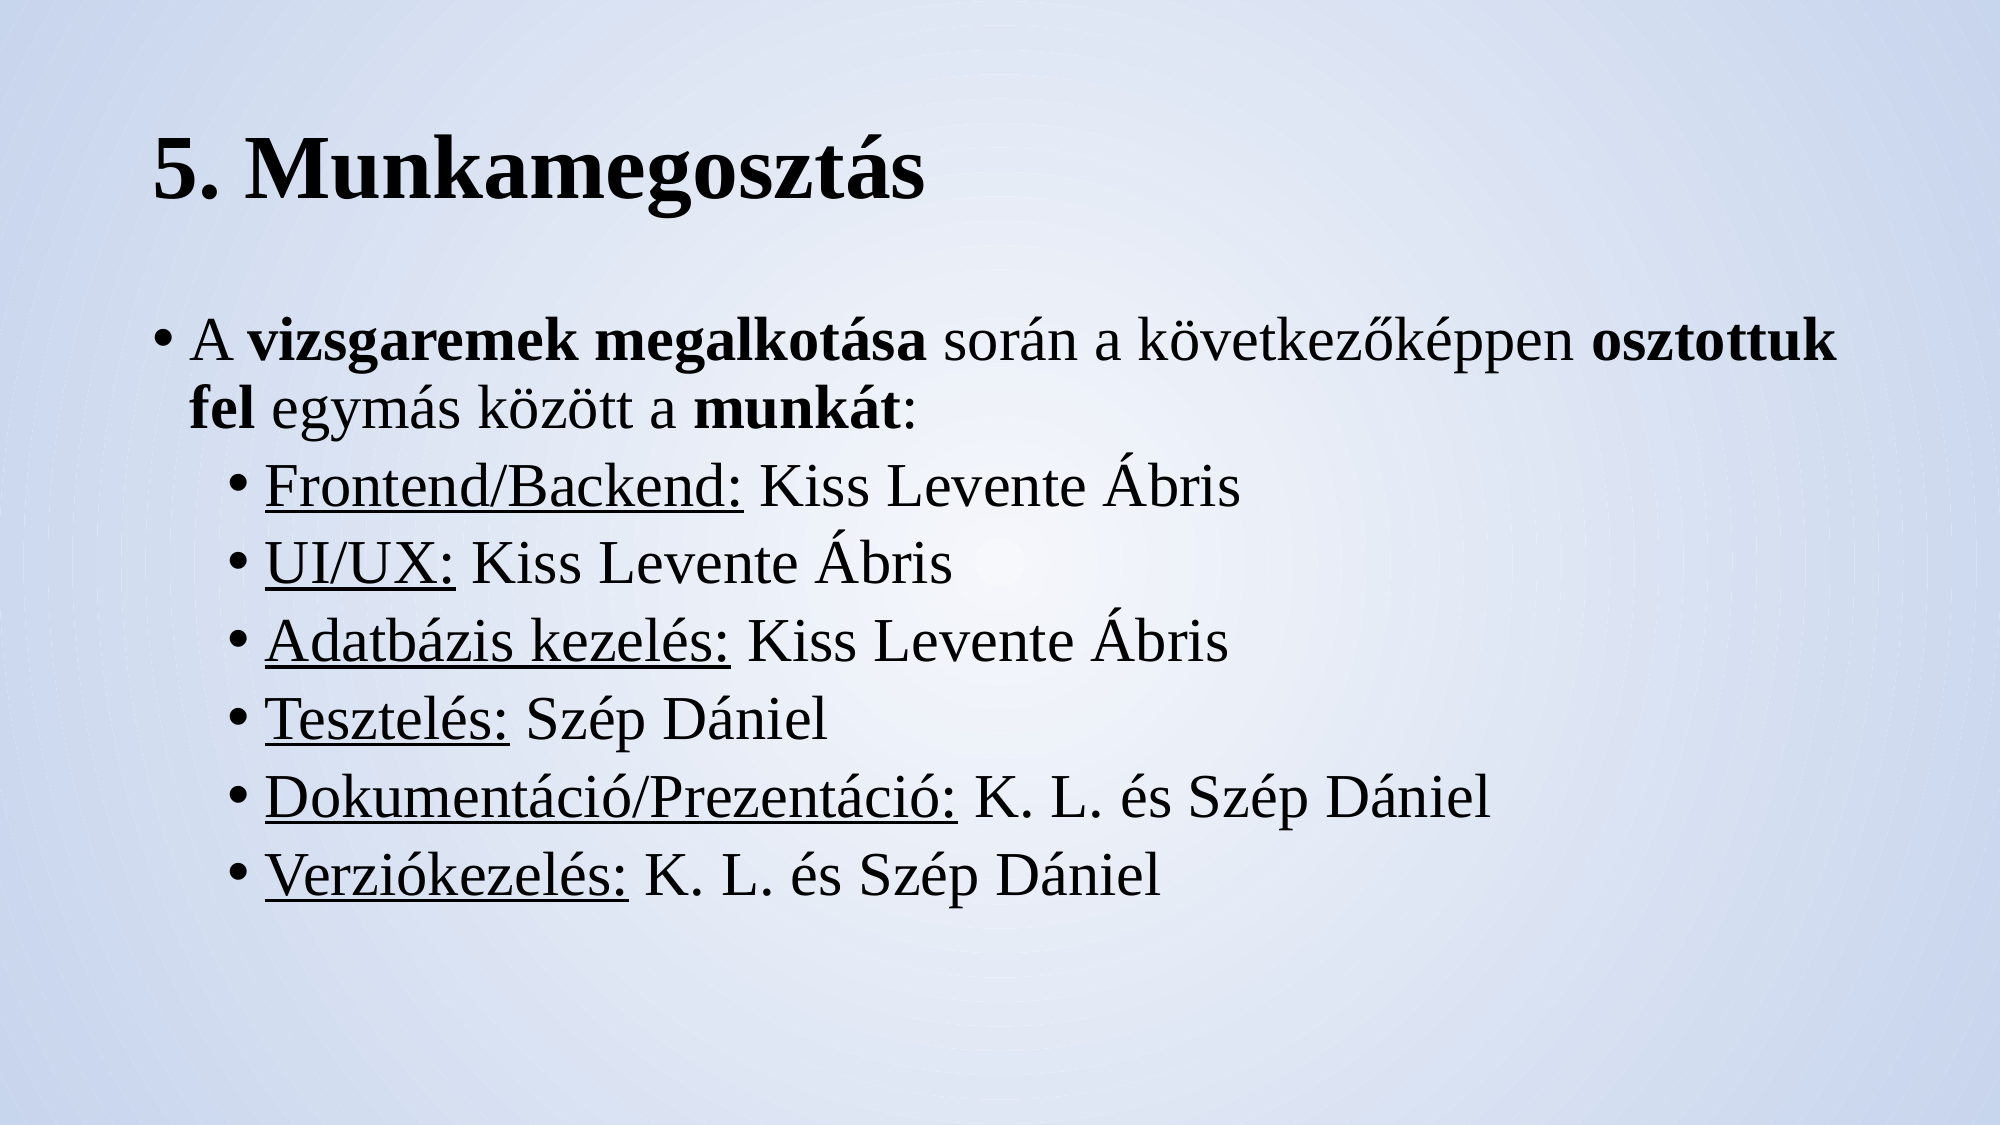

# 5. Munkamegosztás
A vizsgaremek megalkotása során a következőképpen osztottuk fel egymás között a munkát:
Frontend/Backend: Kiss Levente Ábris
UI/UX: Kiss Levente Ábris
Adatbázis kezelés: Kiss Levente Ábris
Tesztelés: Szép Dániel
Dokumentáció/Prezentáció: K. L. és Szép Dániel
Verziókezelés: K. L. és Szép Dániel